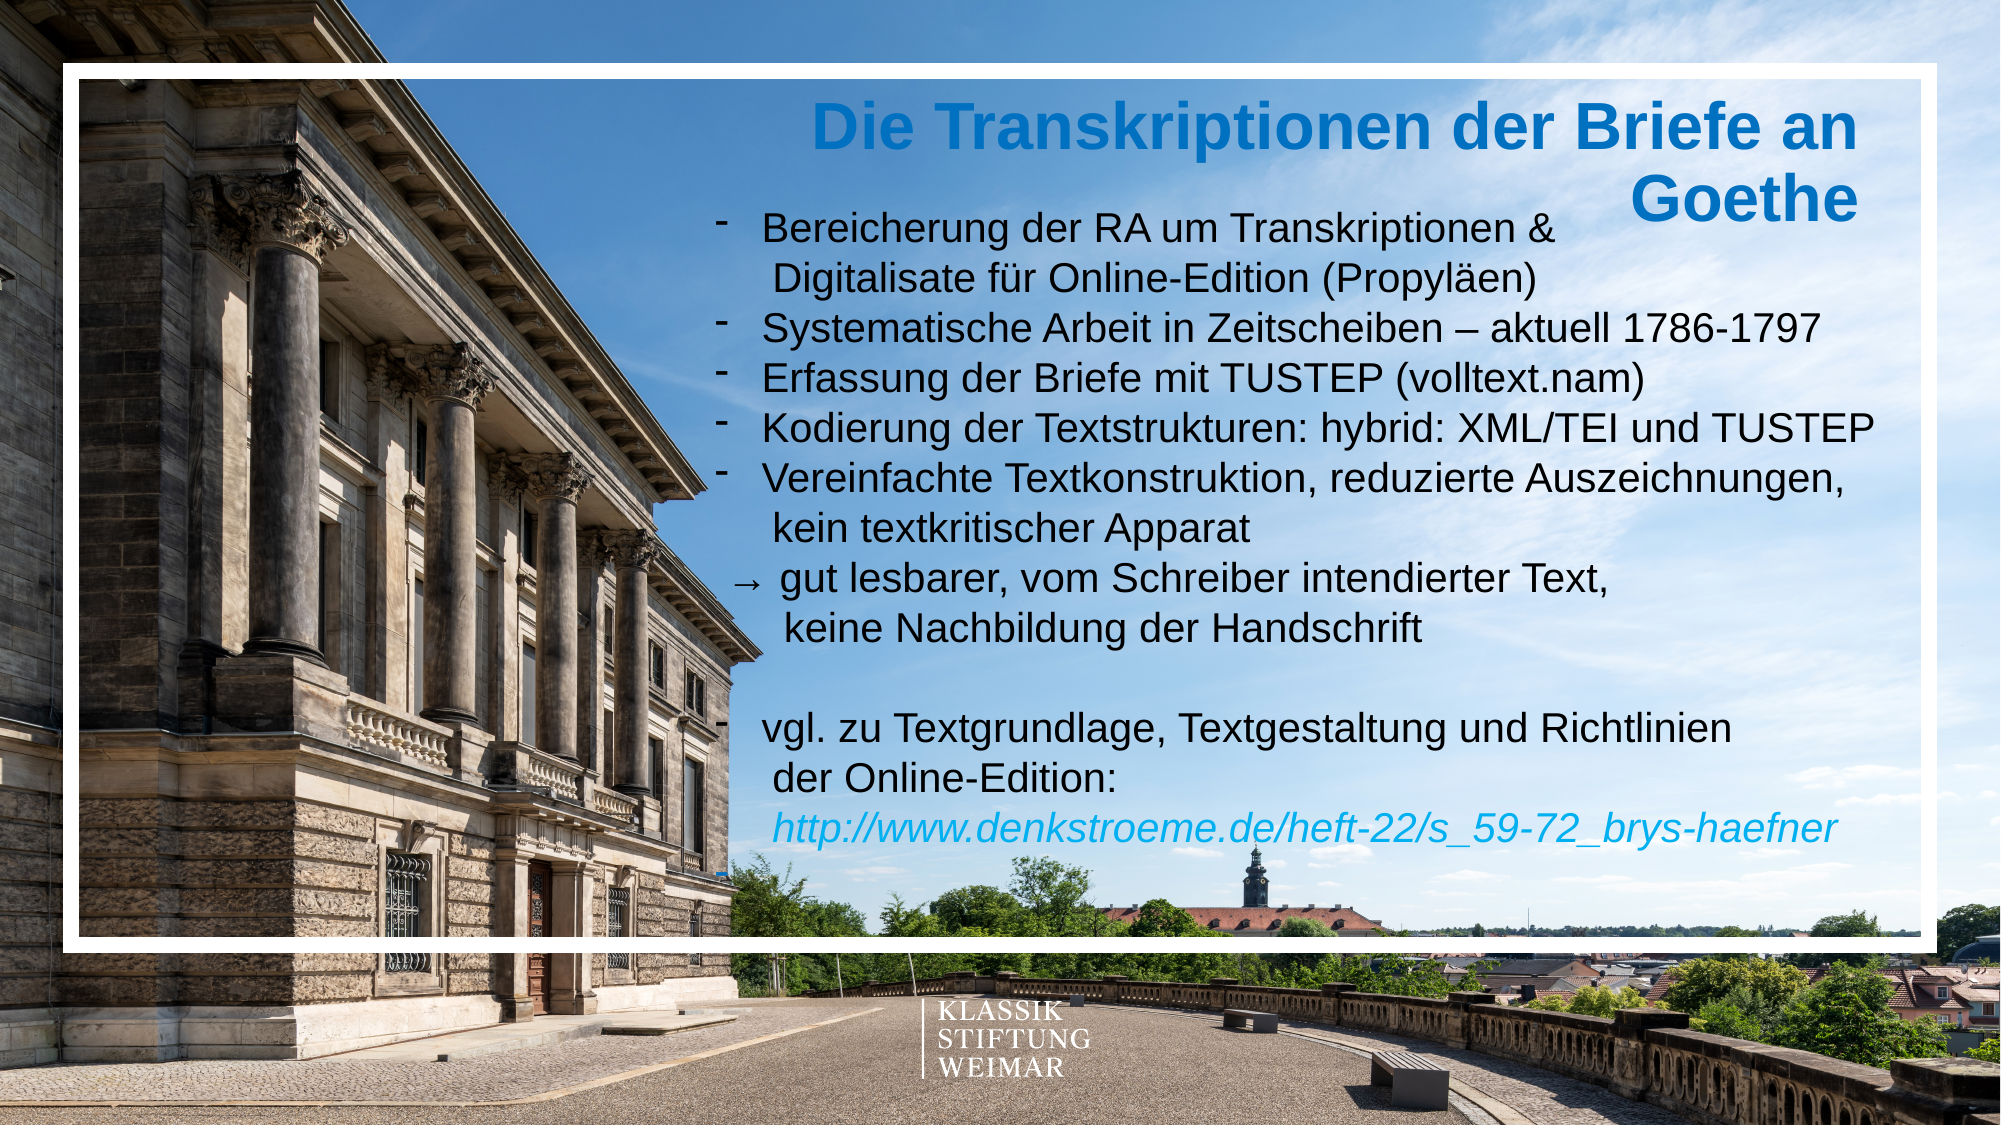

Die Transkriptionen der Briefe an Goethe
Bereicherung der RA um Transkriptionen &
     Digitalisate für Online-Edition (Propyläen)
Systematische Arbeit in Zeitscheiben – aktuell 1786-1797
Erfassung der Briefe mit TUSTEP (volltext.nam)
Kodierung der Textstrukturen: hybrid: XML/TEI und TUSTEP
Vereinfachte Textkonstruktion, reduzierte Auszeichnungen,
     kein textkritischer Apparat
 → gut lesbarer, vom Schreiber intendierter Text,
      keine Nachbildung der Handschrift

vgl. zu Textgrundlage, Textgestaltung und Richtlinien
     der Online-Edition:
     http://www.denkstroeme.de/heft-22/s_59-72_brys-haefner

#